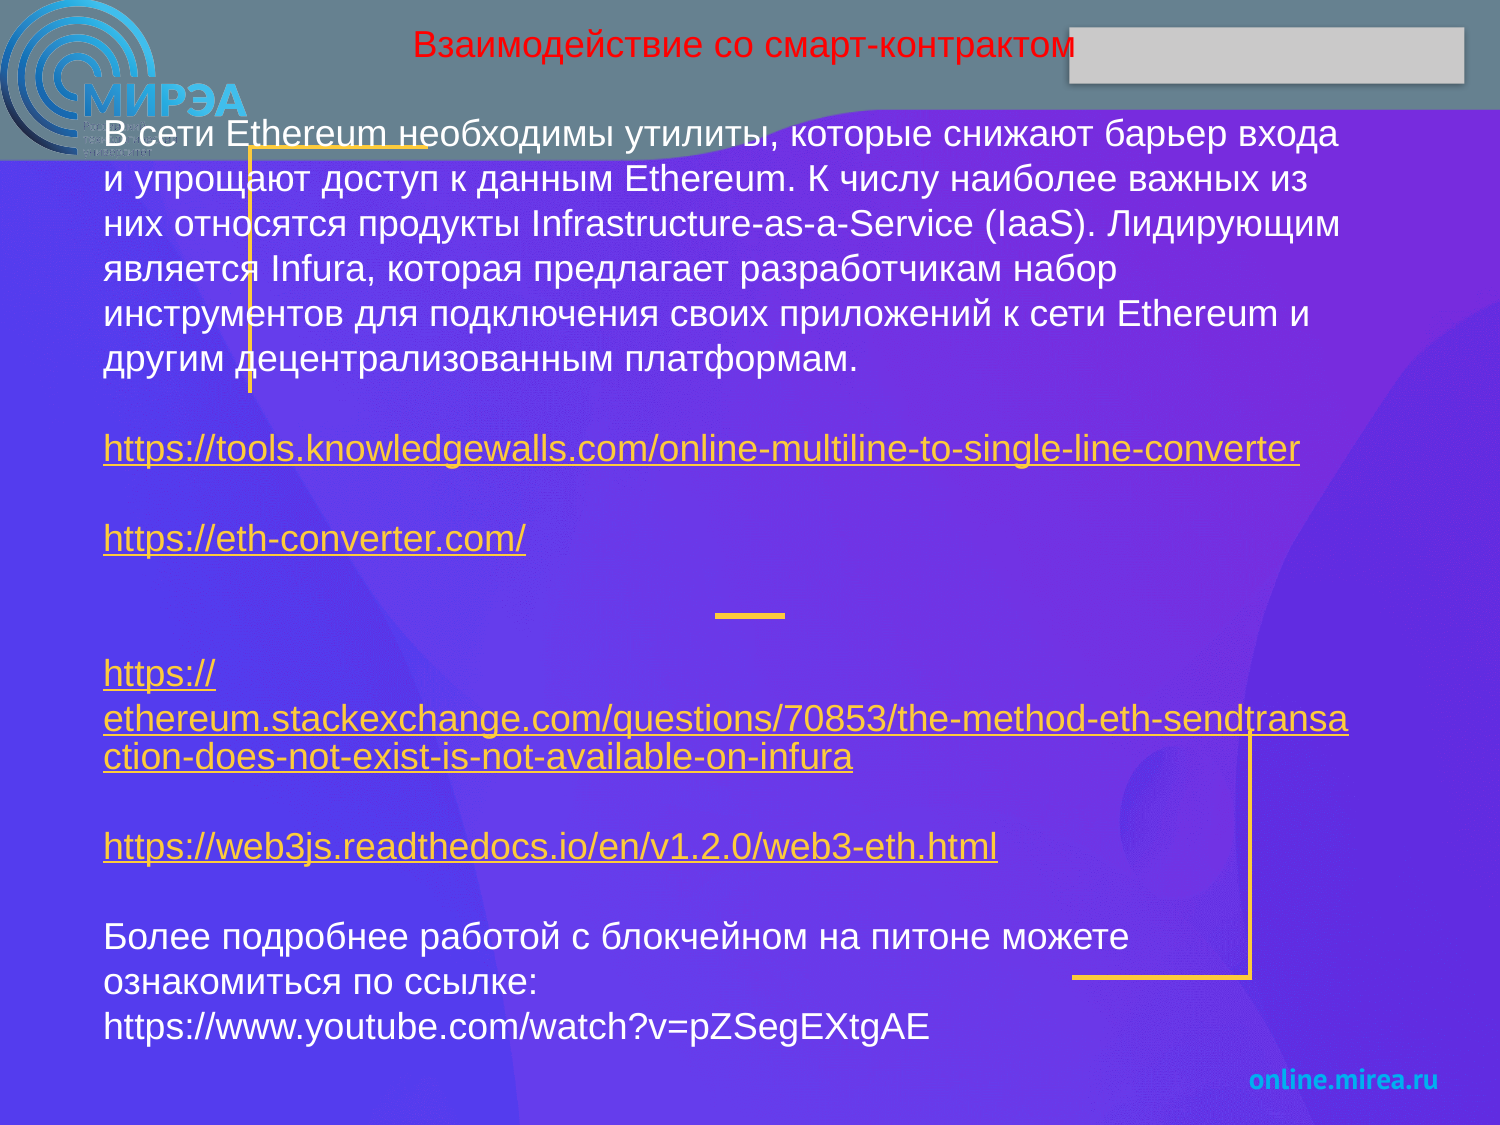

Взаимодействие со смарт-контрактом
В сети Ethereum необходимы утилиты, которые снижают барьер входа и упрощают доступ к данным Ethereum. К числу наиболее важных из них относятся продукты Infrastructure-as-a-Service (IaaS). Лидирующим является Infura, которая предлагает разработчикам набор инструментов для подключения своих приложений к сети Ethereum и другим децентрализованным платформам.

https://tools.knowledgewalls.com/online-multiline-to-single-line-converter

https://eth-converter.com/

https://ethereum.stackexchange.com/questions/70853/the-method-eth-sendtransaction-does-not-exist-is-not-available-on-infura

https://web3js.readthedocs.io/en/v1.2.0/web3-eth.html

Более подробнее работой с блокчейном на питоне можете ознакомиться по ссылке:
https://www.youtube.com/watch?v=pZSegEXtgAE